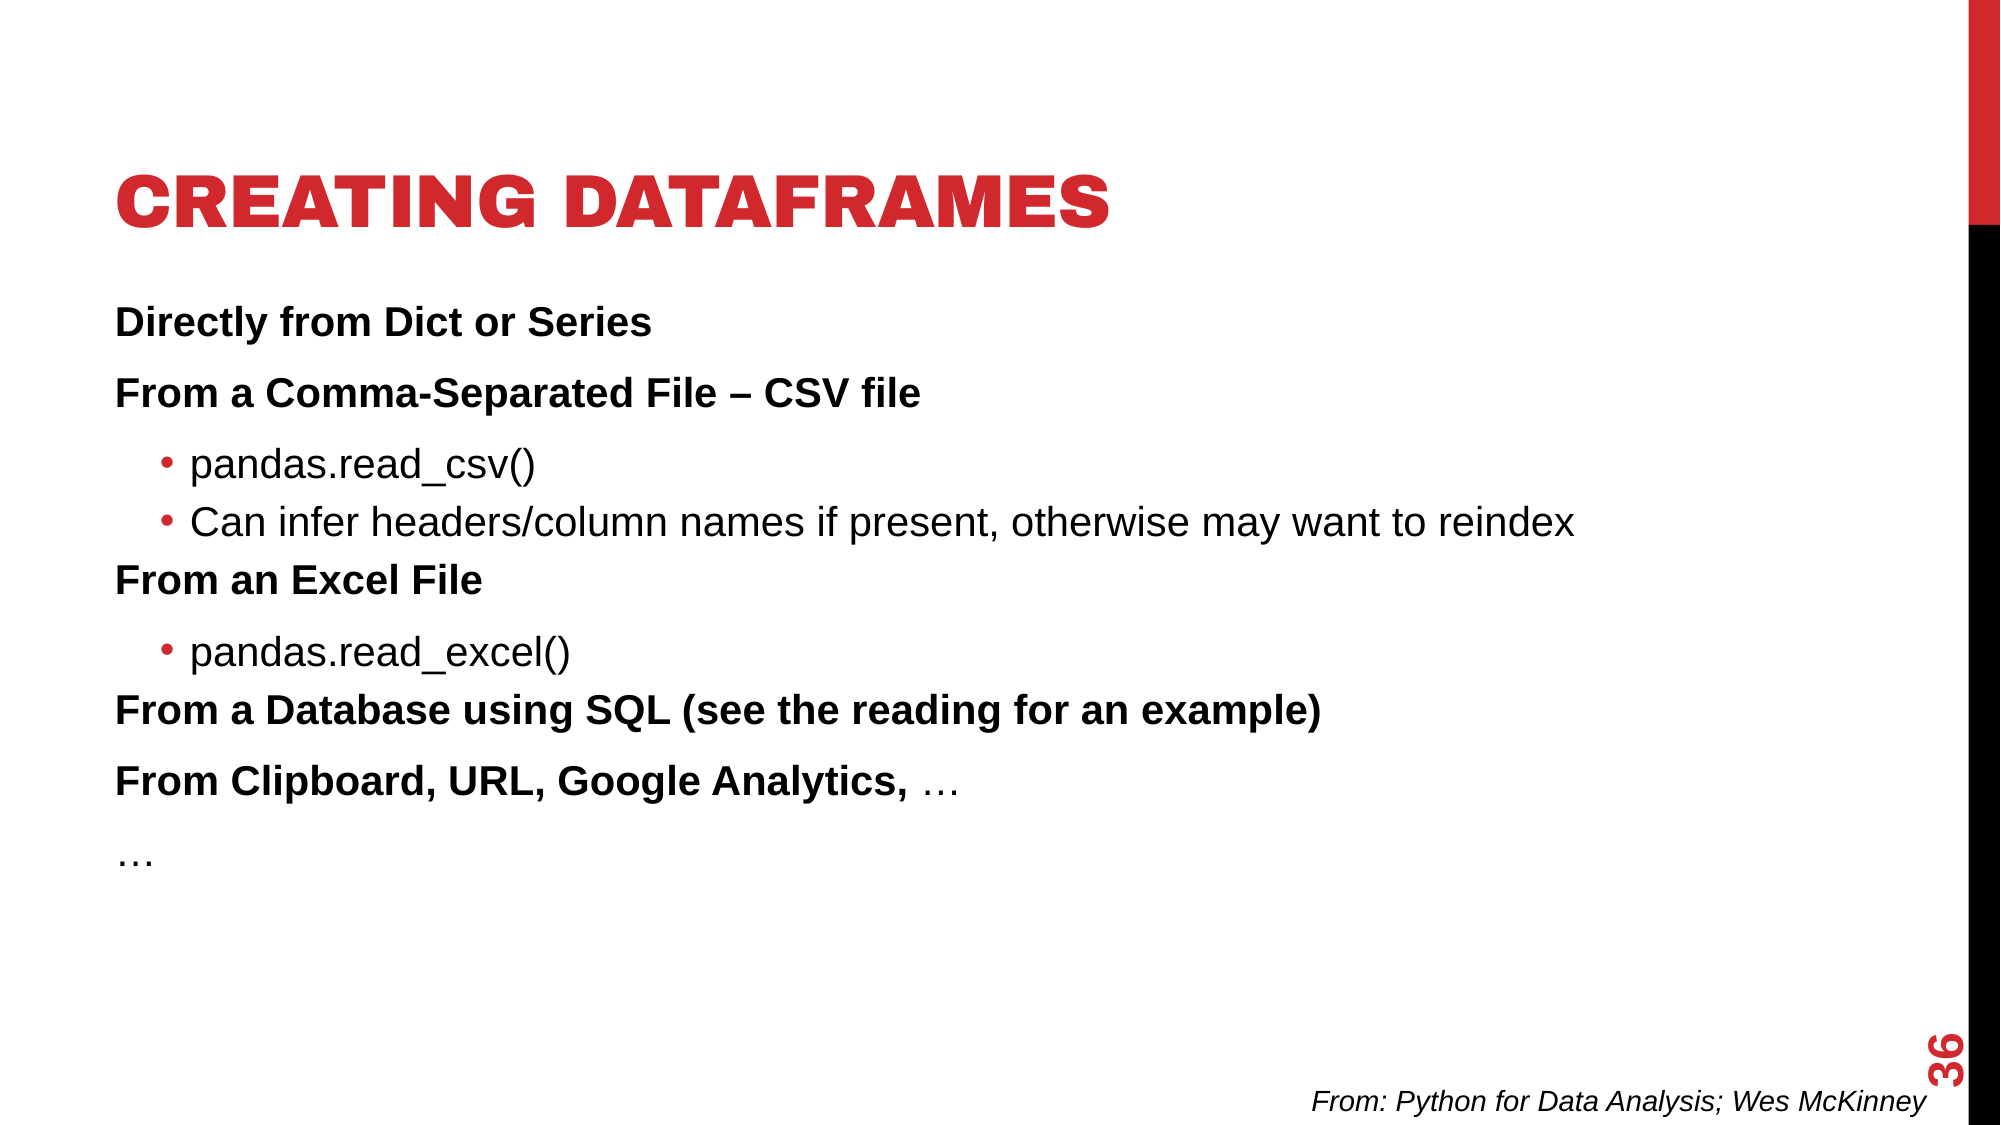

# Creating Dataframes
Directly from Dict or Series
From a Comma-Separated File – CSV file
pandas.read_csv()
Can infer headers/column names if present, otherwise may want to reindex
From an Excel File
pandas.read_excel()
From a Database using SQL (see the reading for an example)
From Clipboard, URL, Google Analytics, …
…
36
From: Python for Data Analysis; Wes McKinney